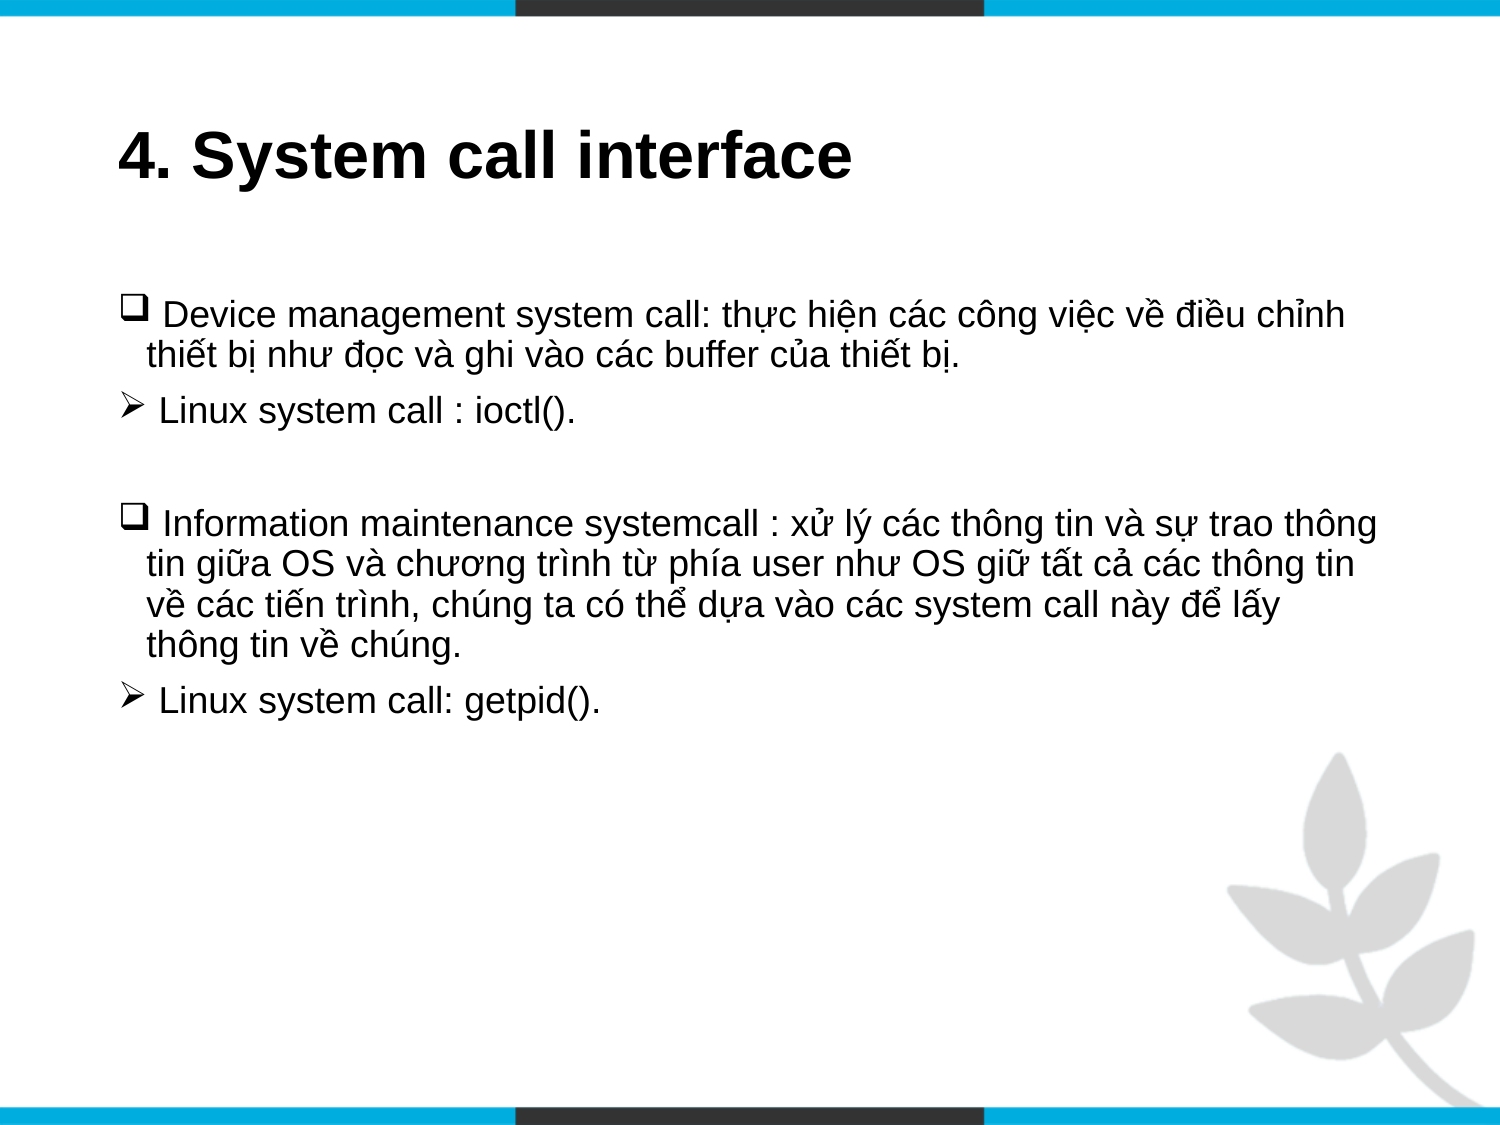

# 4. System call interface
 Device management system call: thực hiện các công việc về điều chỉnh thiết bị như đọc và ghi vào các buffer của thiết bị.
 Linux system call : ioctl().

 Information maintenance systemcall : xử lý các thông tin và sự trao thông tin giữa OS và chương trình từ phía user như OS giữ tất cả các thông tin về các tiến trình, chúng ta có thể dựa vào các system call này để lấy thông tin về chúng.
 Linux system call: getpid().